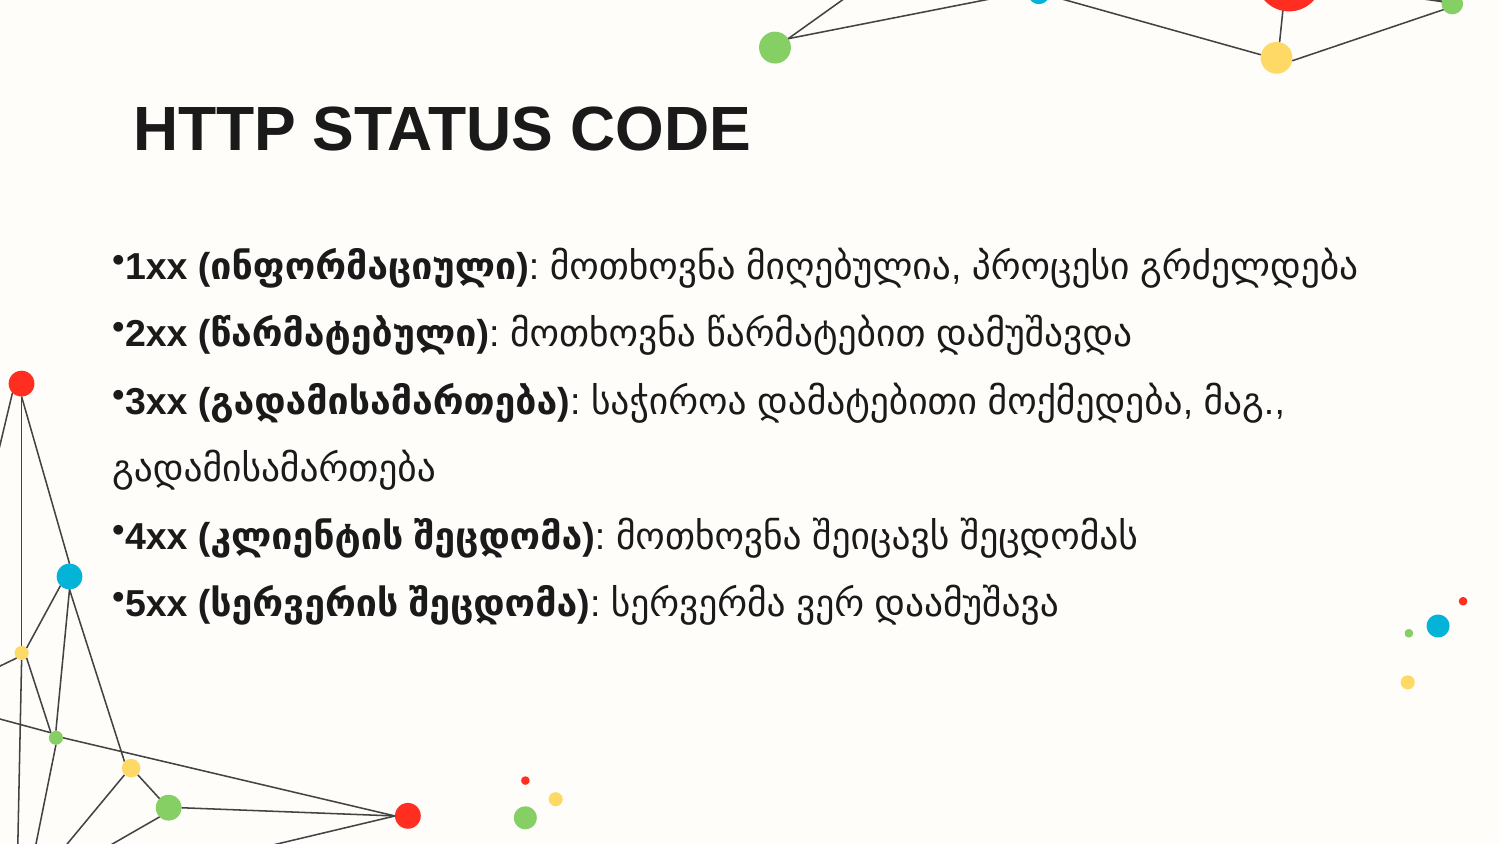

# HTTP STATUS CODE
1xx (ინფორმაციული): მოთხოვნა მიღებულია, პროცესი გრძელდება
2xx (წარმატებული): მოთხოვნა წარმატებით დამუშავდა
3xx (გადამისამართება): საჭიროა დამატებითი მოქმედება, მაგ., გადამისამართება
4xx (კლიენტის შეცდომა): მოთხოვნა შეიცავს შეცდომას
5xx (სერვერის შეცდომა): სერვერმა ვერ დაამუშავა